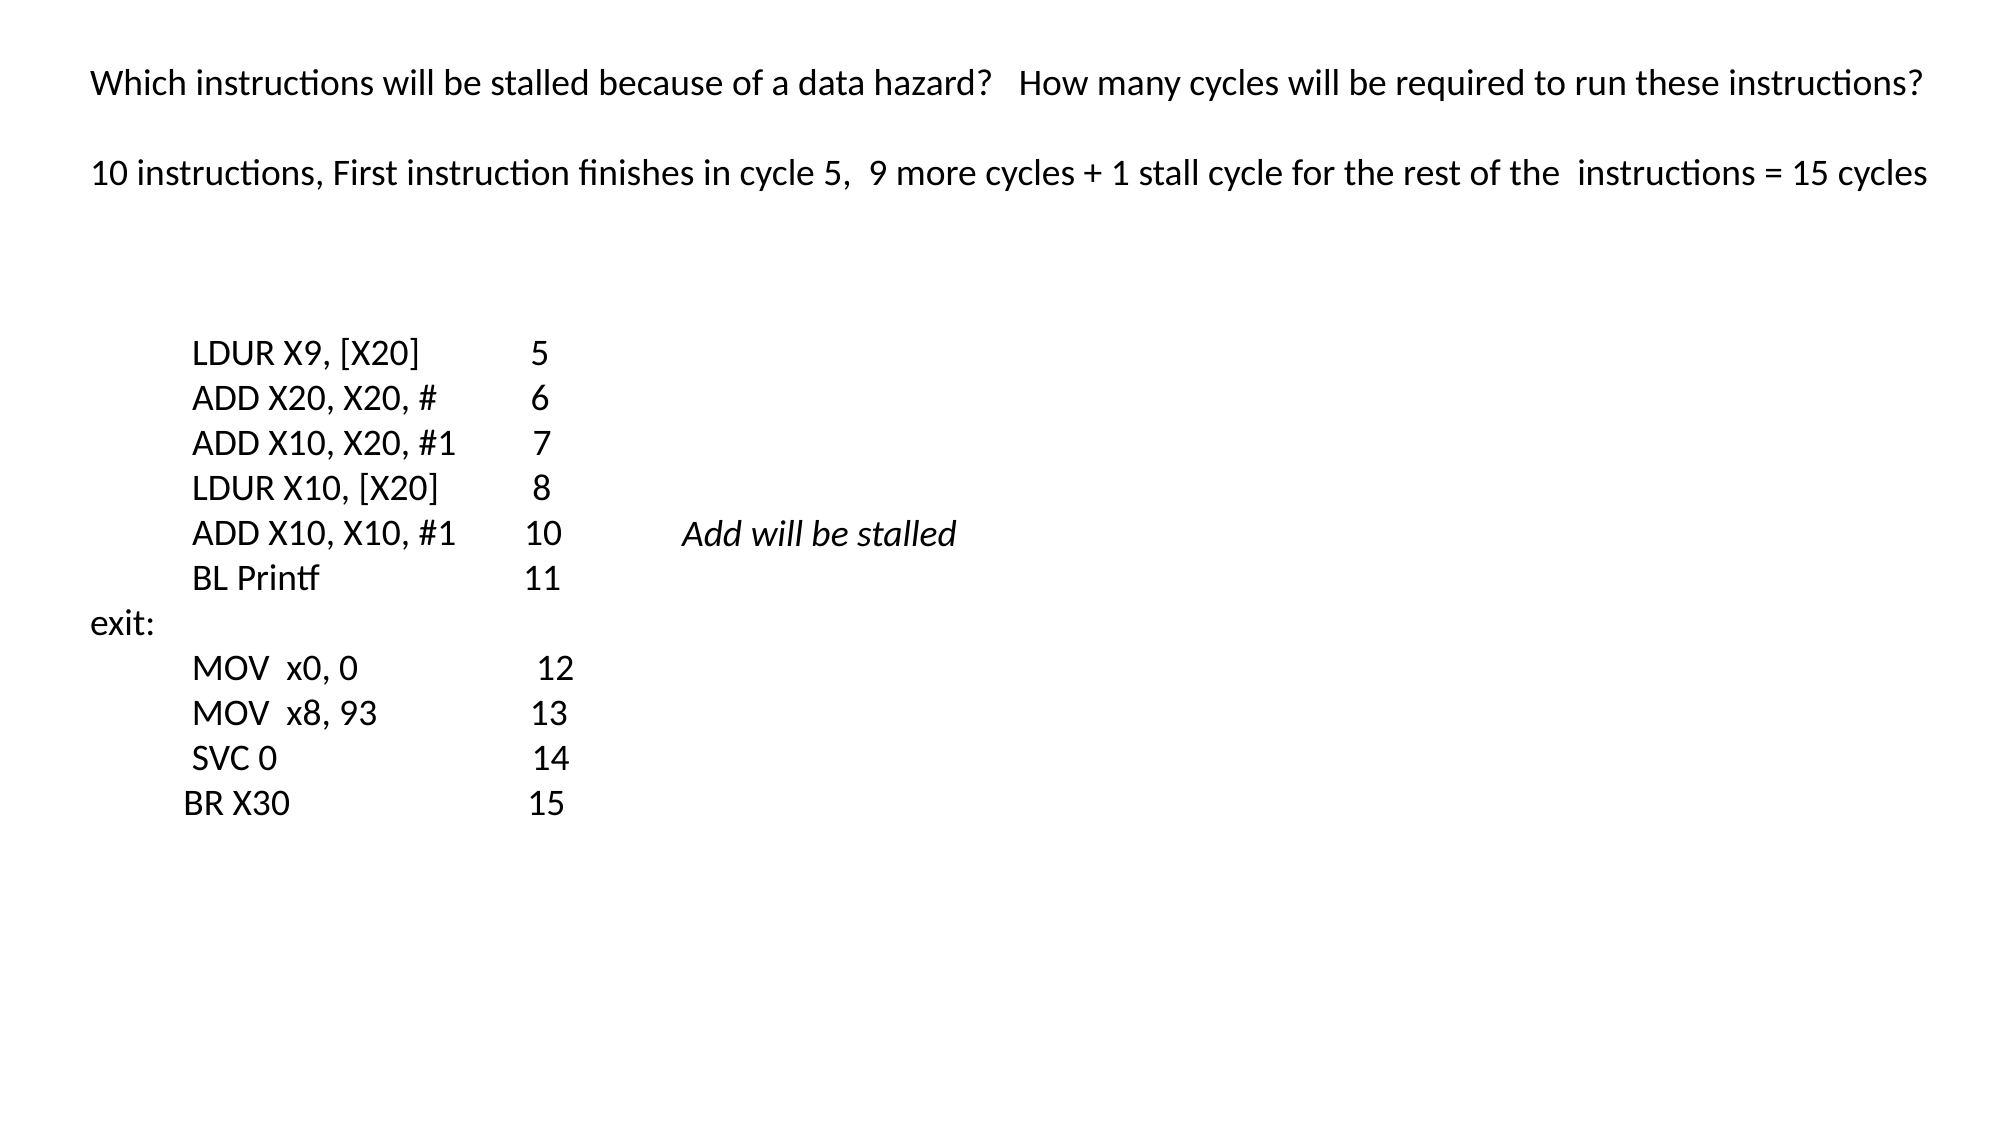

Which instructions will be stalled because of a data hazard?   How many cycles will be required to run these instructions?

10 instructions, First instruction finishes in cycle 5,  9 more cycles + 1 stall cycle for the rest of the  instructions = 15 cycles

            LDUR X9, [X20]             5
            ADD X20, X20, #           6
            ADD X10, X20, #1         7
            LDUR X10, [X20]           8
            ADD X10, X10, #1        10
            BL Printf                        11
exit:
            MOV  x0, 0                     12
            MOV  x8, 93                  13
            SVC 0                              14
           BR X30                            15

Add will be stalled